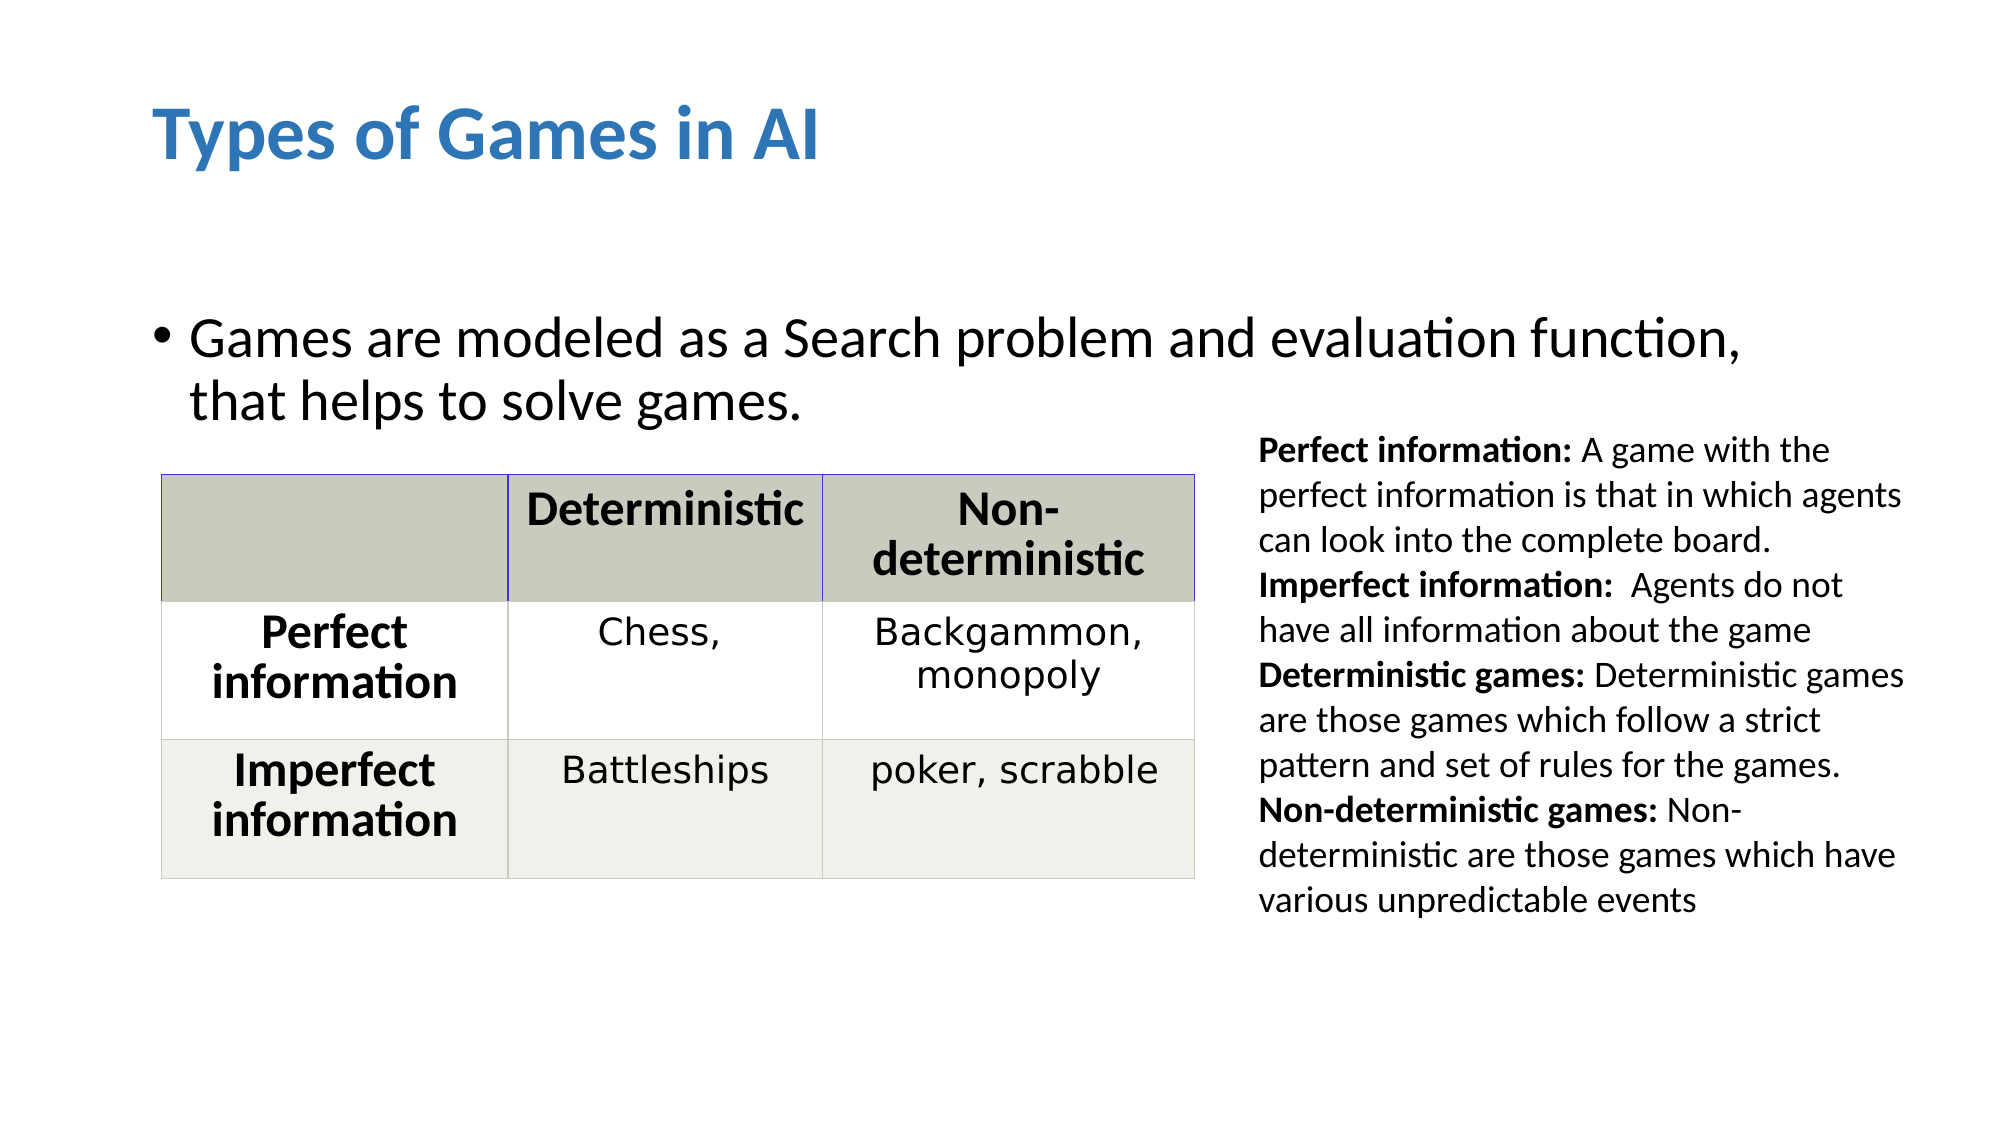

# Types of Games in AI
Games are modeled as a Search problem and evaluation function, that helps to solve games.

Perfect information: A game with the perfect information is that in which agents can look into the complete board.
Imperfect information:  Agents do not have all information about the game Deterministic games: Deterministic games are those games which follow a strict pattern and set of rules for the games.
Non-deterministic games: Non-deterministic are those games which have various unpredictable events
|  | Deterministic | Non-deterministic |
| --- | --- | --- |
| Perfect information | Chess, | Backgammon, monopoly |
| Imperfect information | Battleships | poker, scrabble |